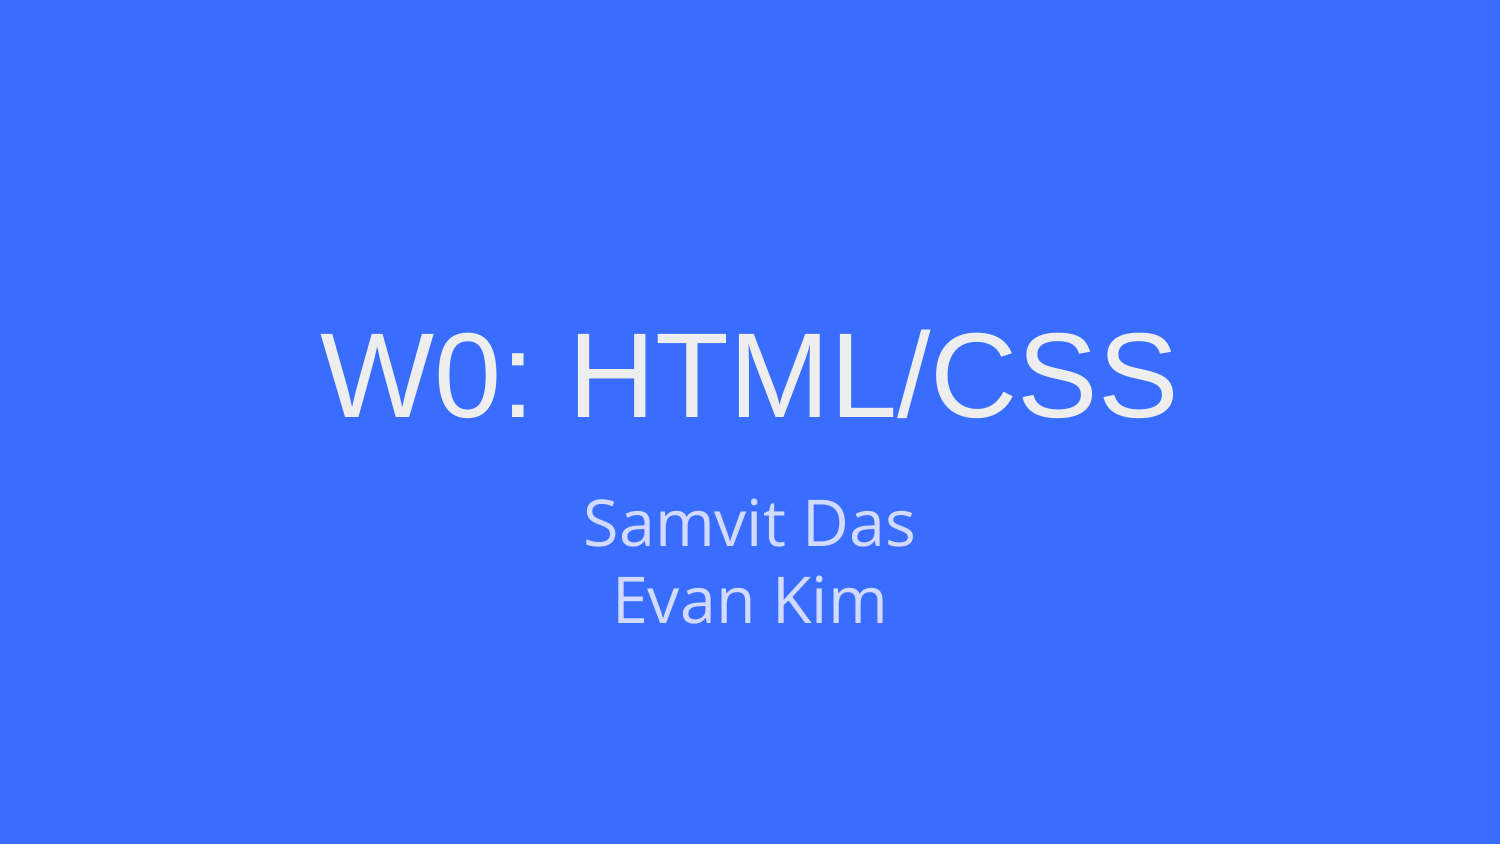

# W0: HTML/CSS
Samvit Das
Evan Kim